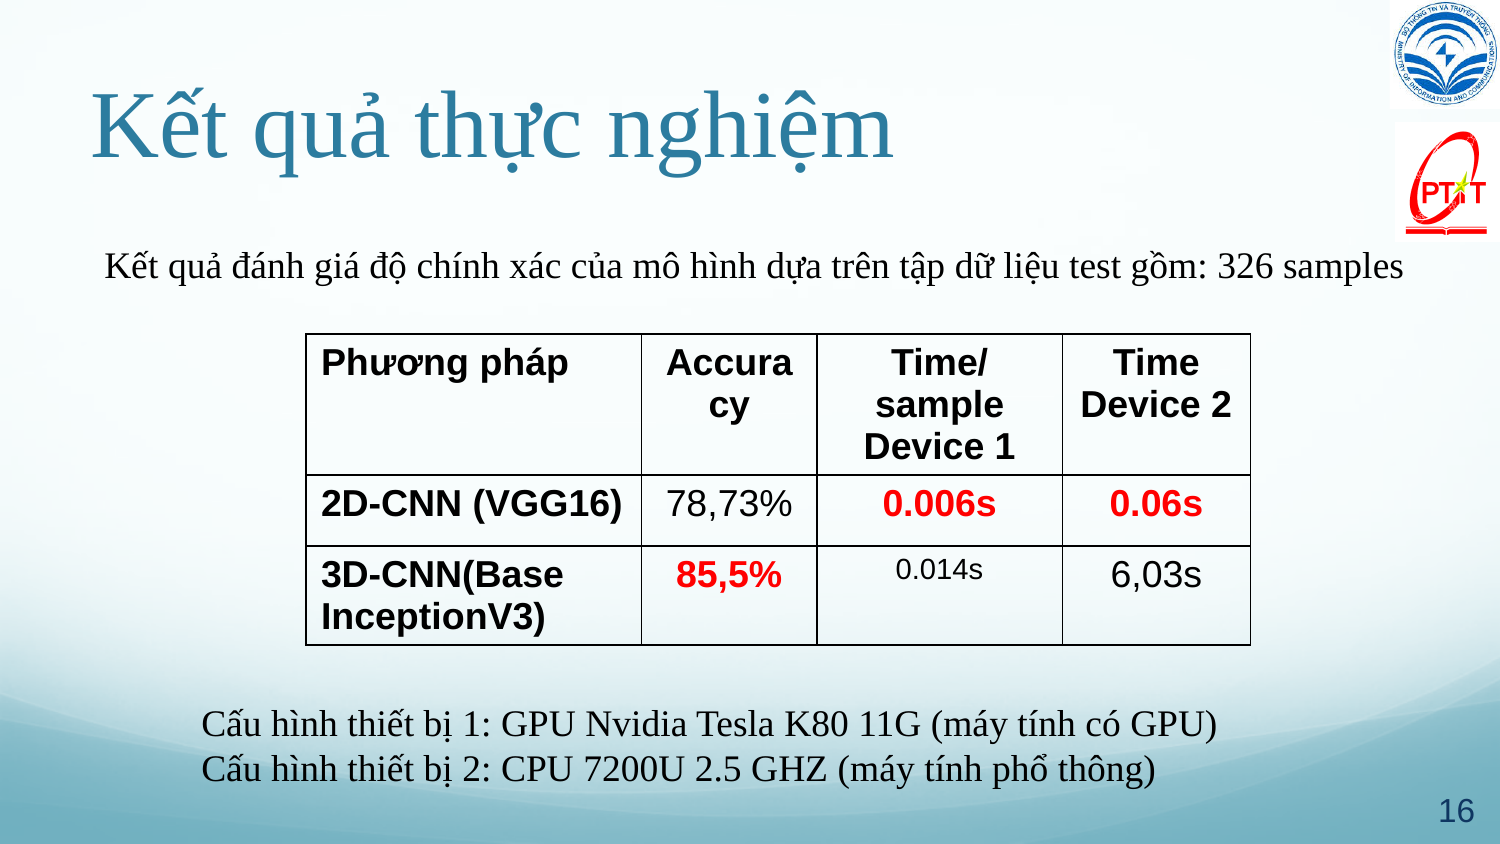

# Kết quả thực nghiệm
Kết quả đánh giá độ chính xác của mô hình dựa trên tập dữ liệu test gồm: 326 samples
| Phương pháp | Accuracy | Time/sample Device 1 | Time Device 2 |
| --- | --- | --- | --- |
| 2D-CNN (VGG16) | 78,73% | 0.006s | 0.06s |
| 3D-CNN(Base InceptionV3) | 85,5% | 0.014s | 6,03s |
Cấu hình thiết bị 1: GPU Nvidia Tesla K80 11G (máy tính có GPU)
Cấu hình thiết bị 2: CPU 7200U 2.5 GHZ (máy tính phổ thông)
16